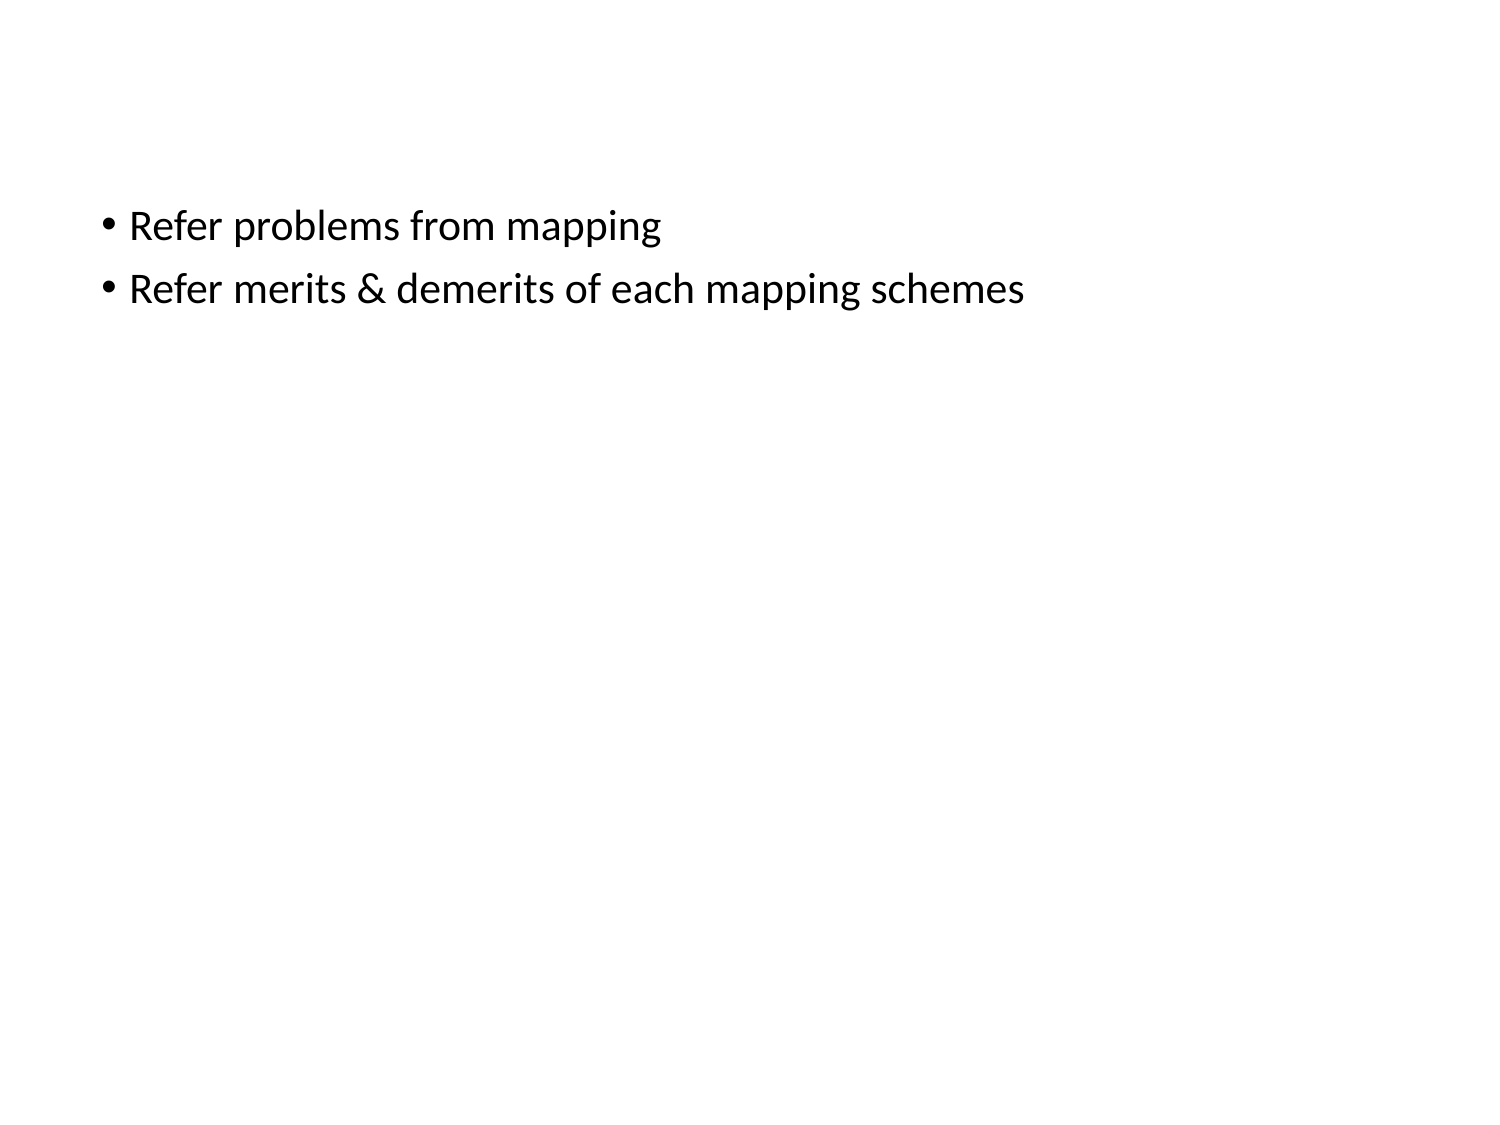

#
Refer problems from mapping
Refer merits & demerits of each mapping schemes